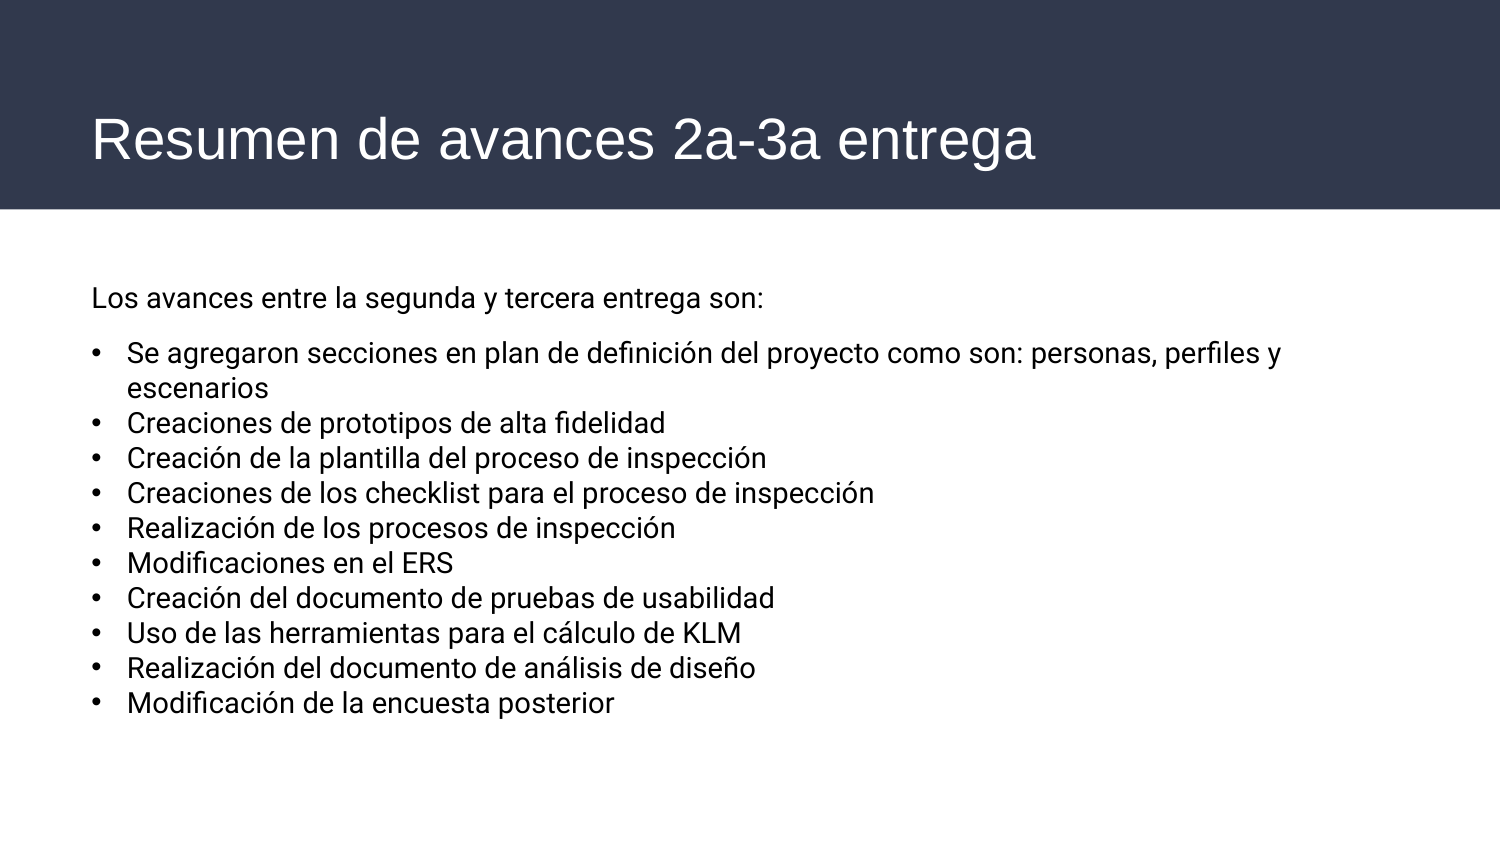

# Resumen de avances 2a-3a entrega
Los avances entre la segunda y tercera entrega son:
Se agregaron secciones en plan de definición del proyecto como son: personas, perfiles y escenarios
Creaciones de prototipos de alta fidelidad
Creación de la plantilla del proceso de inspección
Creaciones de los checklist para el proceso de inspección
Realización de los procesos de inspección
Modificaciones en el ERS
Creación del documento de pruebas de usabilidad
Uso de las herramientas para el cálculo de KLM
Realización del documento de análisis de diseño
Modificación de la encuesta posterior